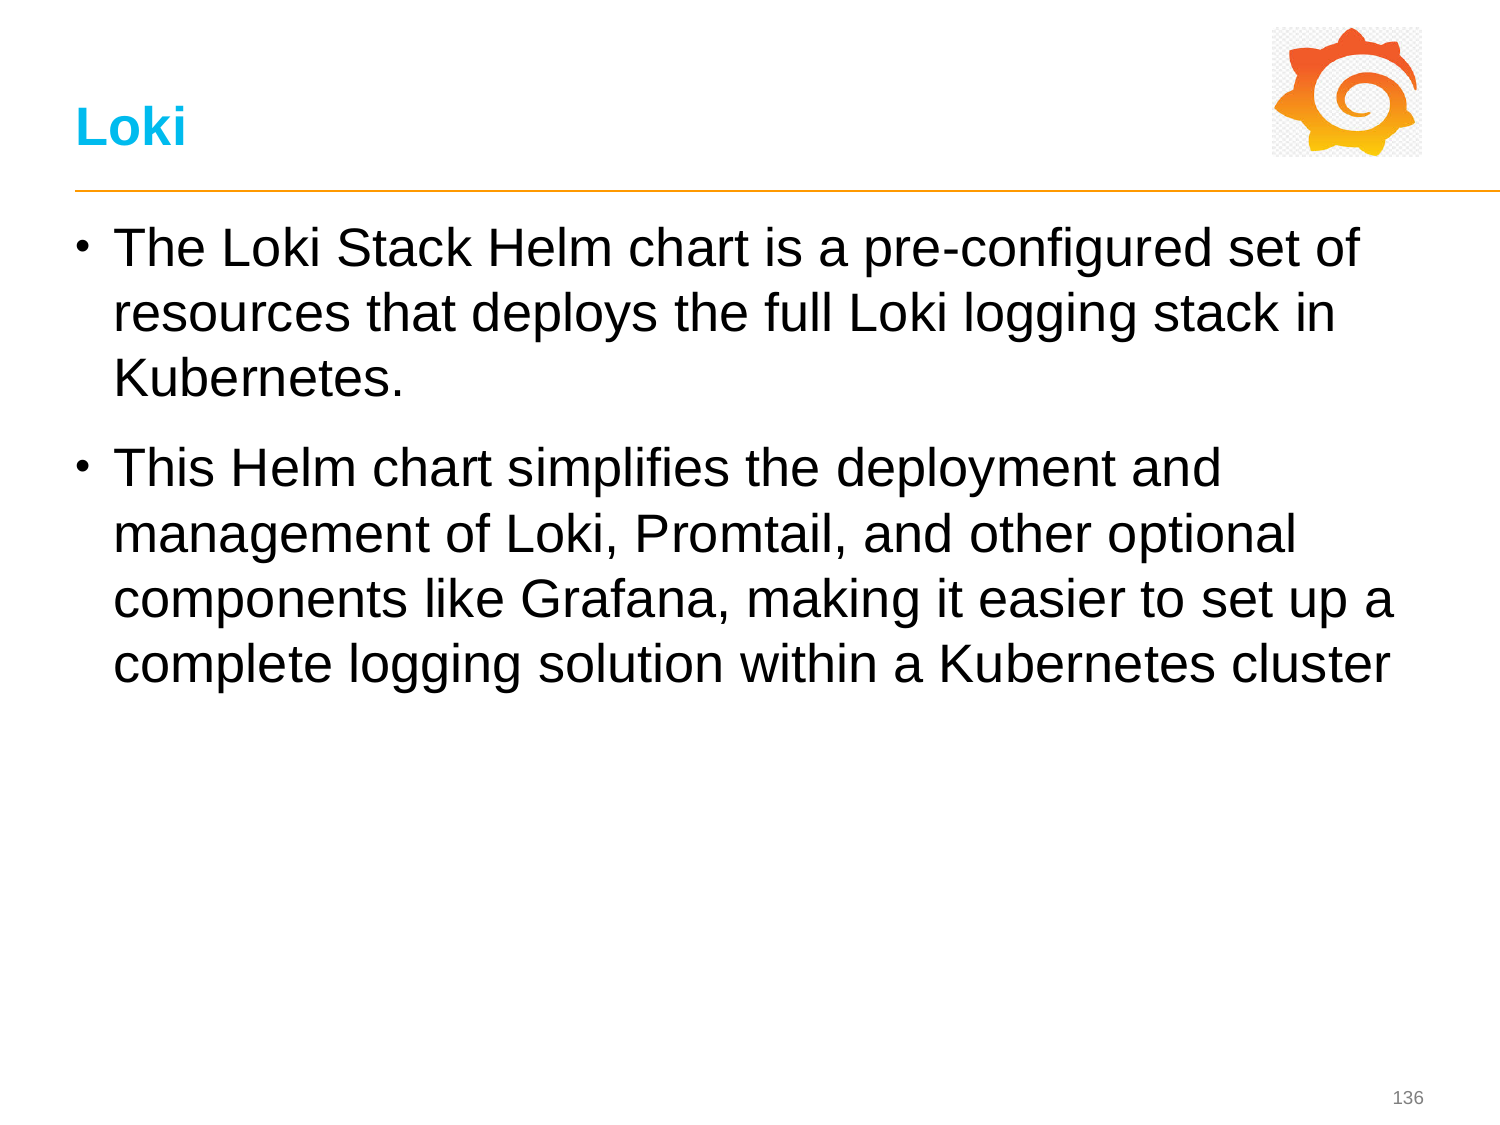

# Loki
The Loki Stack Helm chart is a pre-configured set of resources that deploys the full Loki logging stack in Kubernetes.
This Helm chart simplifies the deployment and management of Loki, Promtail, and other optional components like Grafana, making it easier to set up a complete logging solution within a Kubernetes cluster